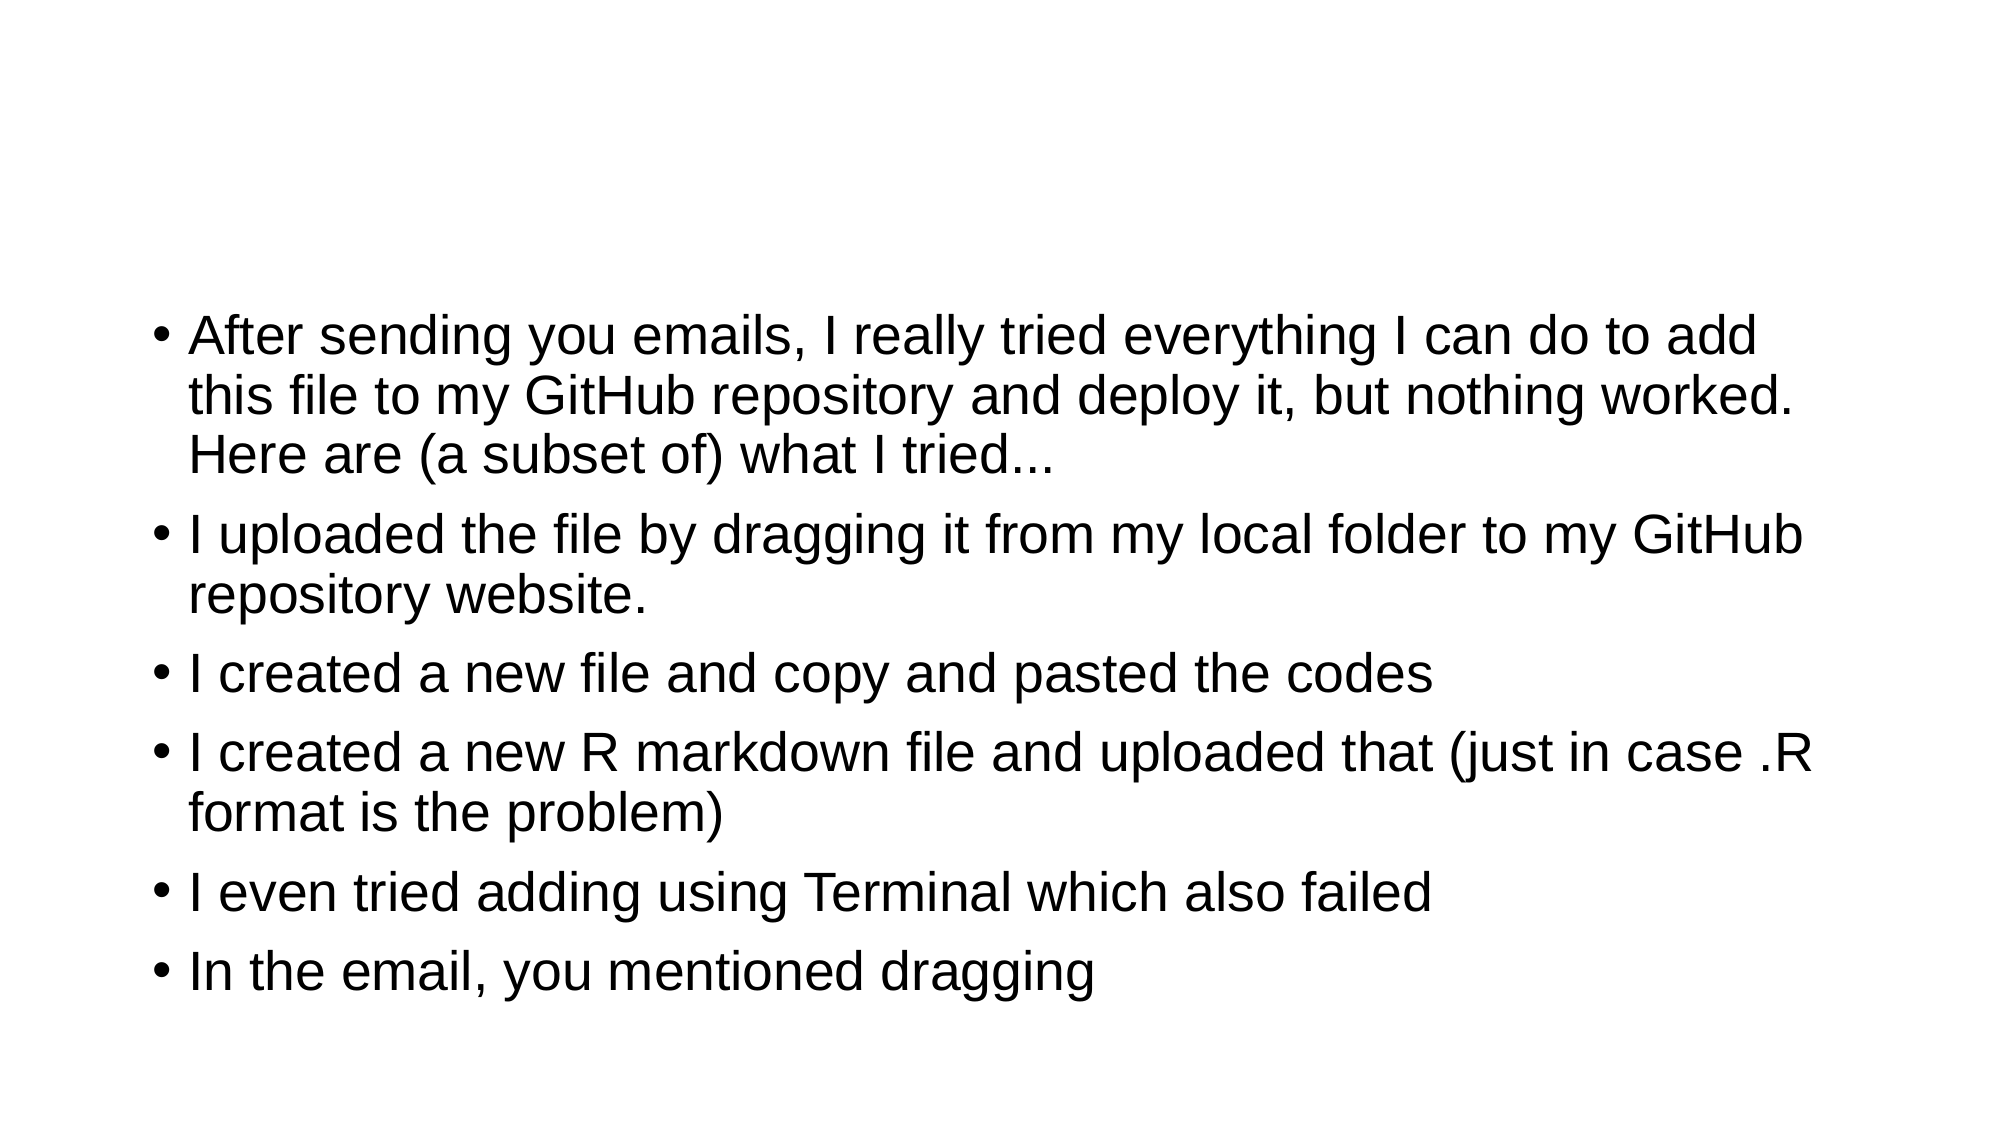

#
After sending you emails, I really tried everything I can do to add this file to my GitHub repository and deploy it, but nothing worked. Here are (a subset of) what I tried...
I uploaded the file by dragging it from my local folder to my GitHub repository website.
I created a new file and copy and pasted the codes
I created a new R markdown file and uploaded that (just in case .R format is the problem)
I even tried adding using Terminal which also failed
In the email, you mentioned dragging